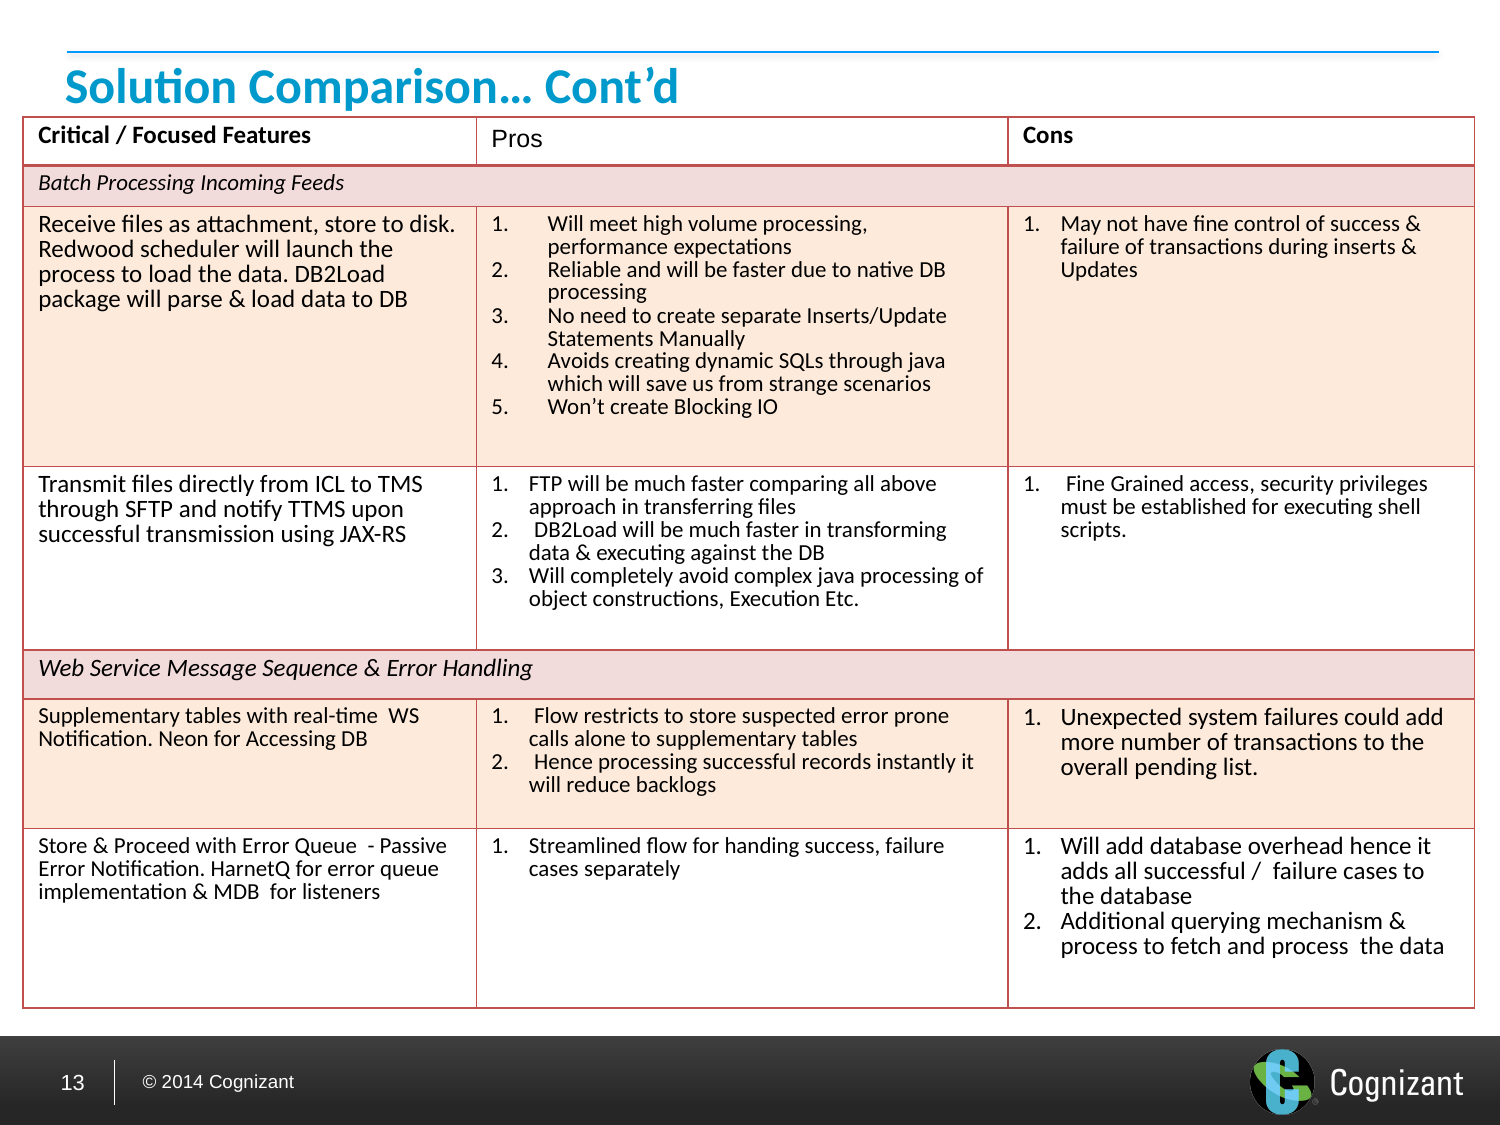

# Solution Comparison… Cont’d
| Critical / Focused Features | Pros | Cons |
| --- | --- | --- |
| Batch Processing Incoming Feeds |  |  |
| Receive files as attachment, store to disk. Redwood scheduler will launch the process to load the data. DB2Load package will parse & load data to DB | Will meet high volume processing, performance expectations Reliable and will be faster due to native DB processing No need to create separate Inserts/Update Statements Manually Avoids creating dynamic SQLs through java which will save us from strange scenarios Won’t create Blocking IO | May not have fine control of success & failure of transactions during inserts & Updates |
| Transmit files directly from ICL to TMS through SFTP and notify TTMS upon successful transmission using JAX-RS | FTP will be much faster comparing all above approach in transferring files DB2Load will be much faster in transforming data & executing against the DB Will completely avoid complex java processing of object constructions, Execution Etc. | Fine Grained access, security privileges must be established for executing shell scripts. |
| Web Service Message Sequence & Error Handling |  |  |
| Supplementary tables with real-time WS Notification. Neon for Accessing DB | Flow restricts to store suspected error prone calls alone to supplementary tables Hence processing successful records instantly it will reduce backlogs | Unexpected system failures could add more number of transactions to the overall pending list. |
| Store & Proceed with Error Queue - Passive Error Notification. HarnetQ for error queue implementation & MDB for listeners | Streamlined flow for handing success, failure cases separately | Will add database overhead hence it adds all successful / failure cases to the database Additional querying mechanism & process to fetch and process the data |
13